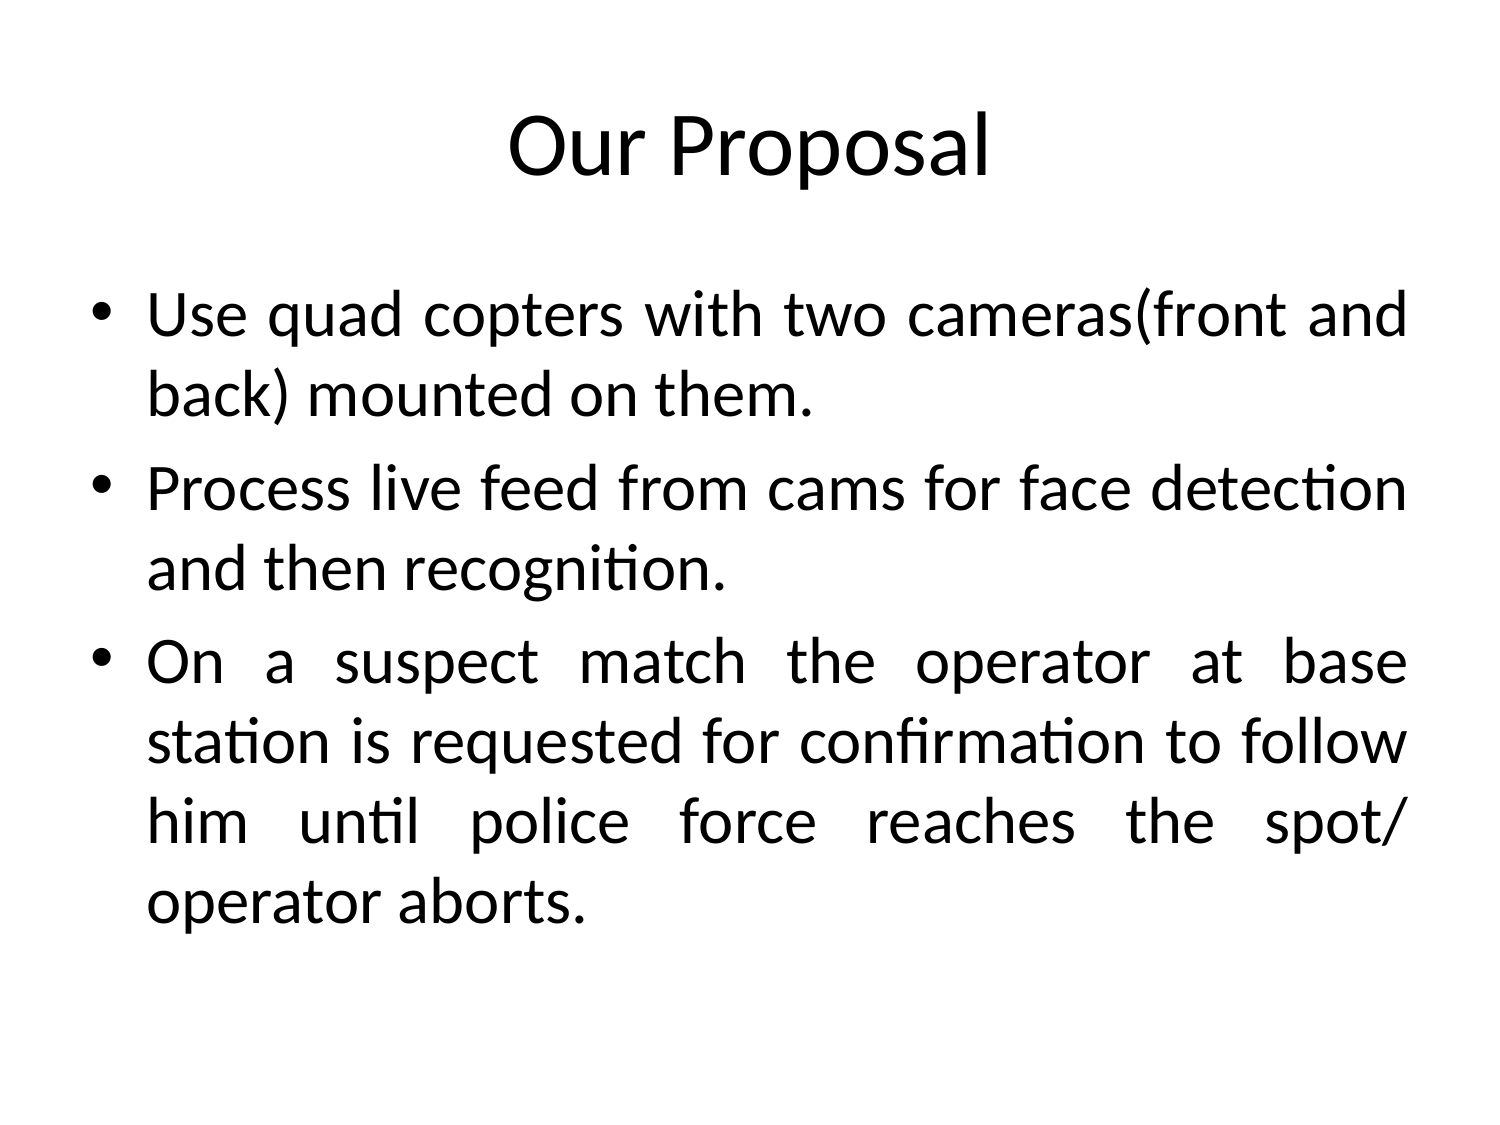

# Our Proposal
Use quad copters with two cameras(front and back) mounted on them.
Process live feed from cams for face detection and then recognition.
On a suspect match the operator at base station is requested for confirmation to follow him until police force reaches the spot/ operator aborts.